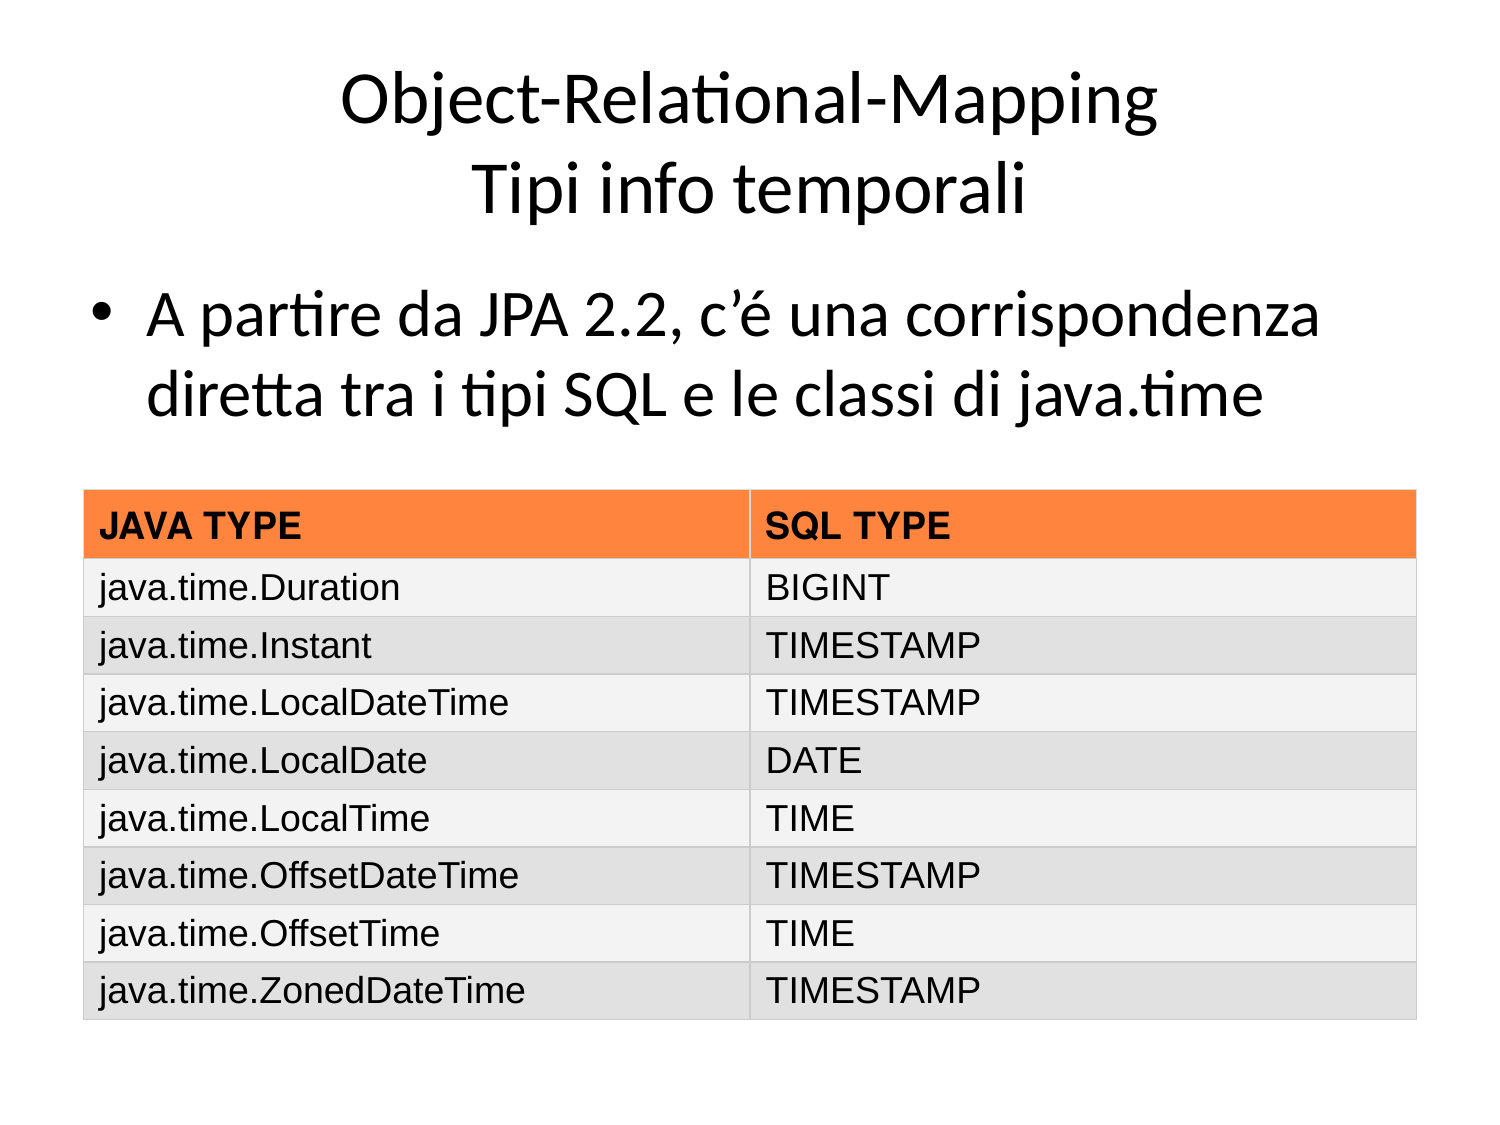

# Object-Relational-Mapping Tipi info temporali
A partire da JPA 2.2, c’é una corrispondenza diretta tra i tipi SQL e le classi di java.time
| JAVA TYPE | SQL TYPE |
| --- | --- |
| java.time.Duration | BIGINT |
| java.time.Instant | TIMESTAMP |
| java.time.LocalDateTime | TIMESTAMP |
| java.time.LocalDate | DATE |
| java.time.LocalTime | TIME |
| java.time.OffsetDateTime | TIMESTAMP |
| java.time.OffsetTime | TIME |
| java.time.ZonedDateTime | TIMESTAMP |